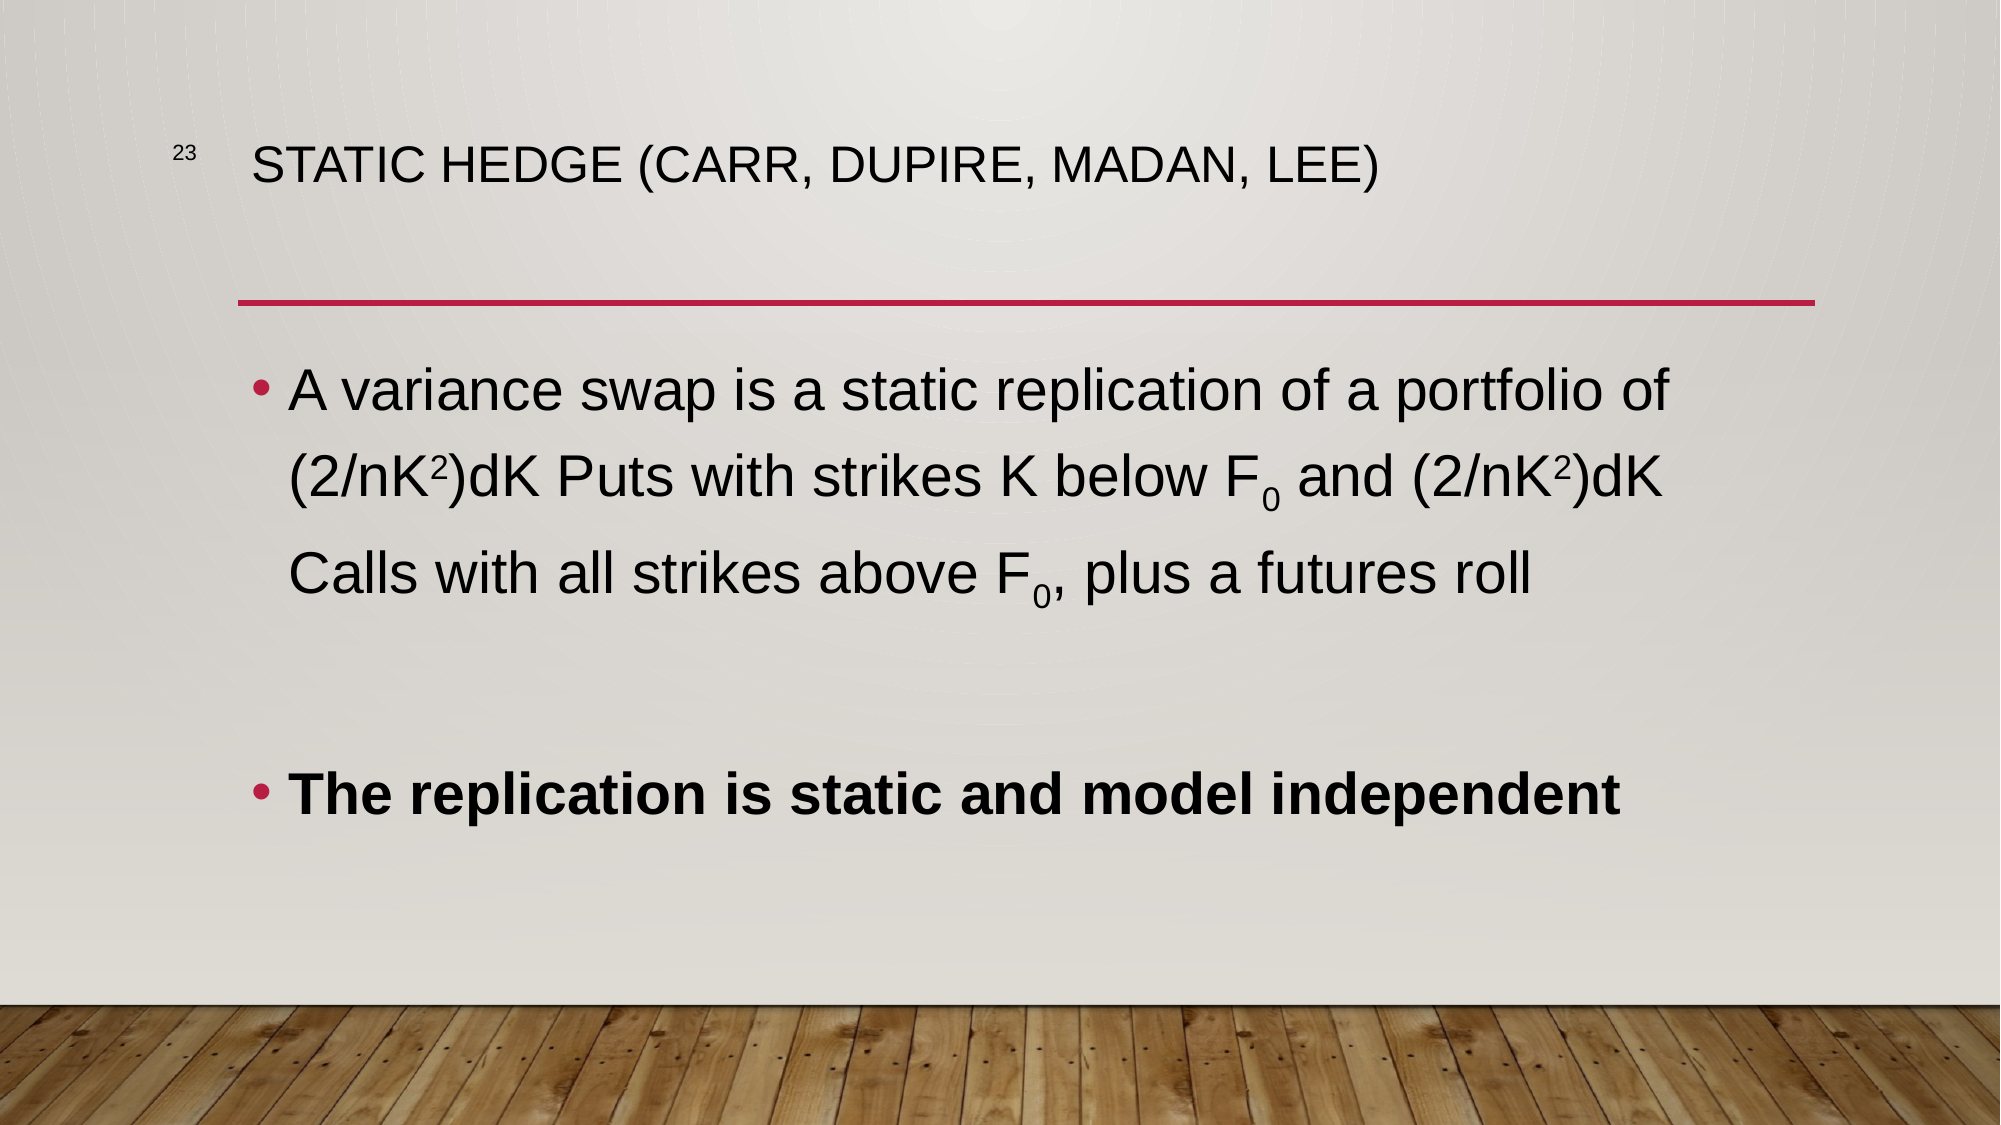

23
# Static Hedge (Carr, Dupire, Madan, Lee)
A variance swap is a static replication of a portfolio of (2/nK2)dK Puts with strikes K below F0 and (2/nK2)dK Calls with all strikes above F0, plus a futures roll

The replication is static and model independent